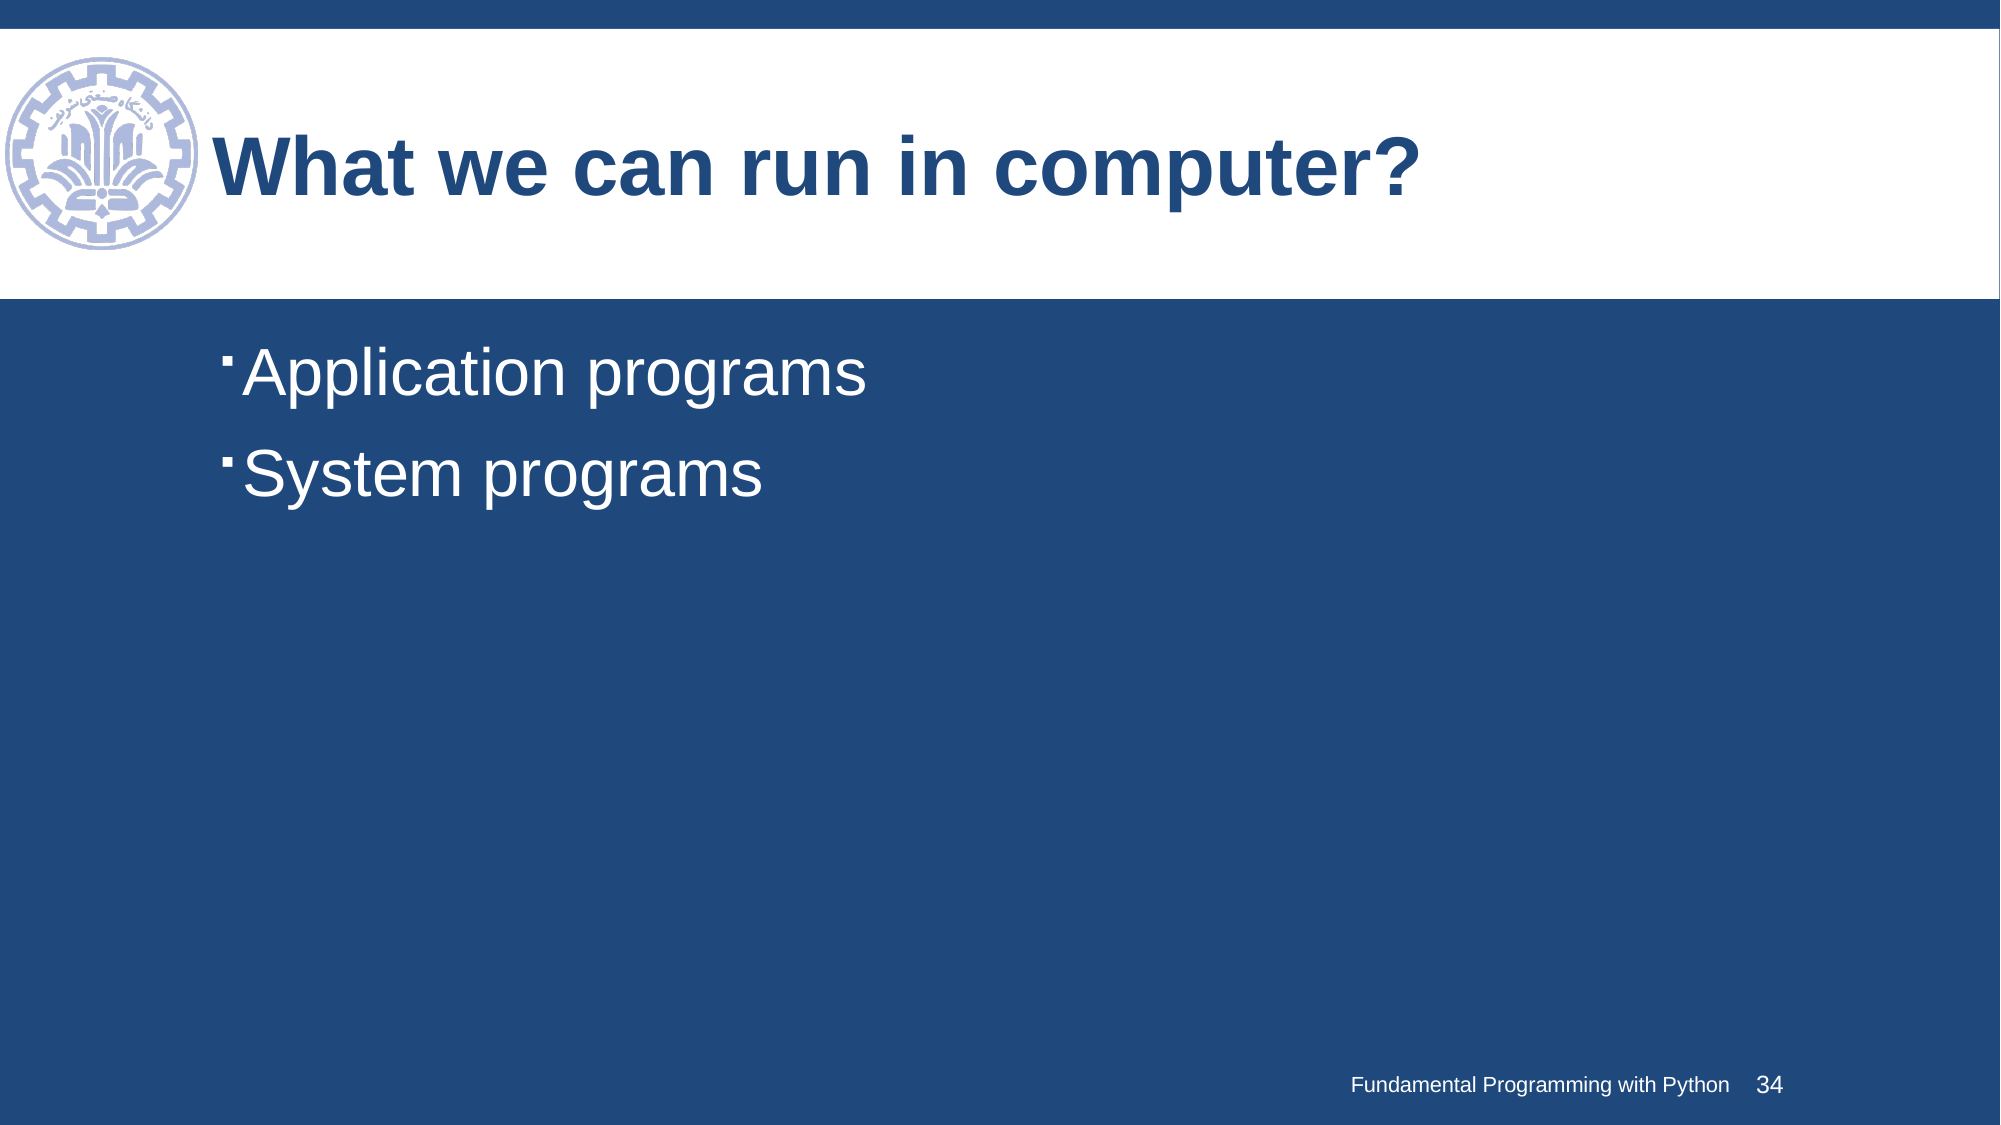

# What we can run in computer?
Application programs
System programs
Fundamental Programming with Python
34